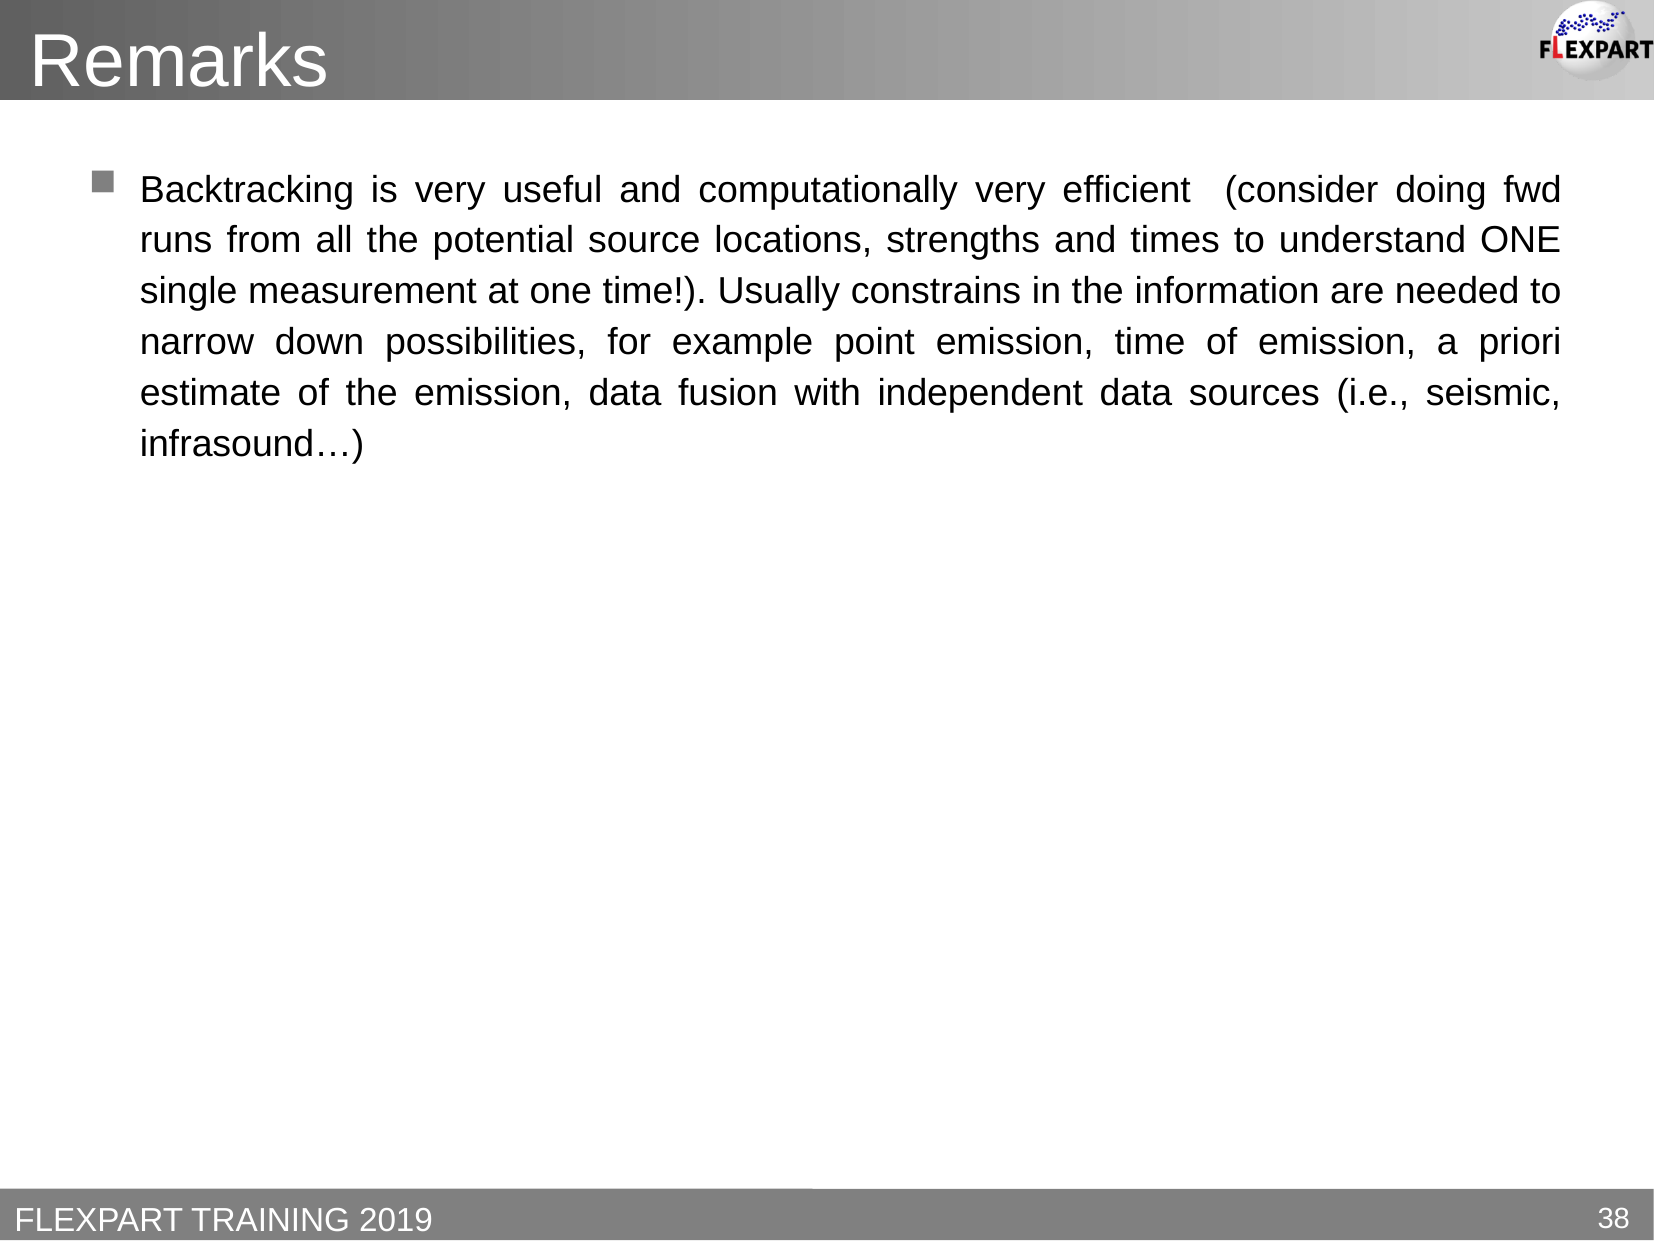

Remarks
Backtracking is very useful and computationally very efficient  (consider doing fwd runs from all the potential source locations, strengths and times to understand ONE single measurement at one time!). Usually constrains in the information are needed to narrow down possibilities, for example point emission, time of emission, a priori estimate of the emission, data fusion with independent data sources (i.e., seismic, infrasound…)